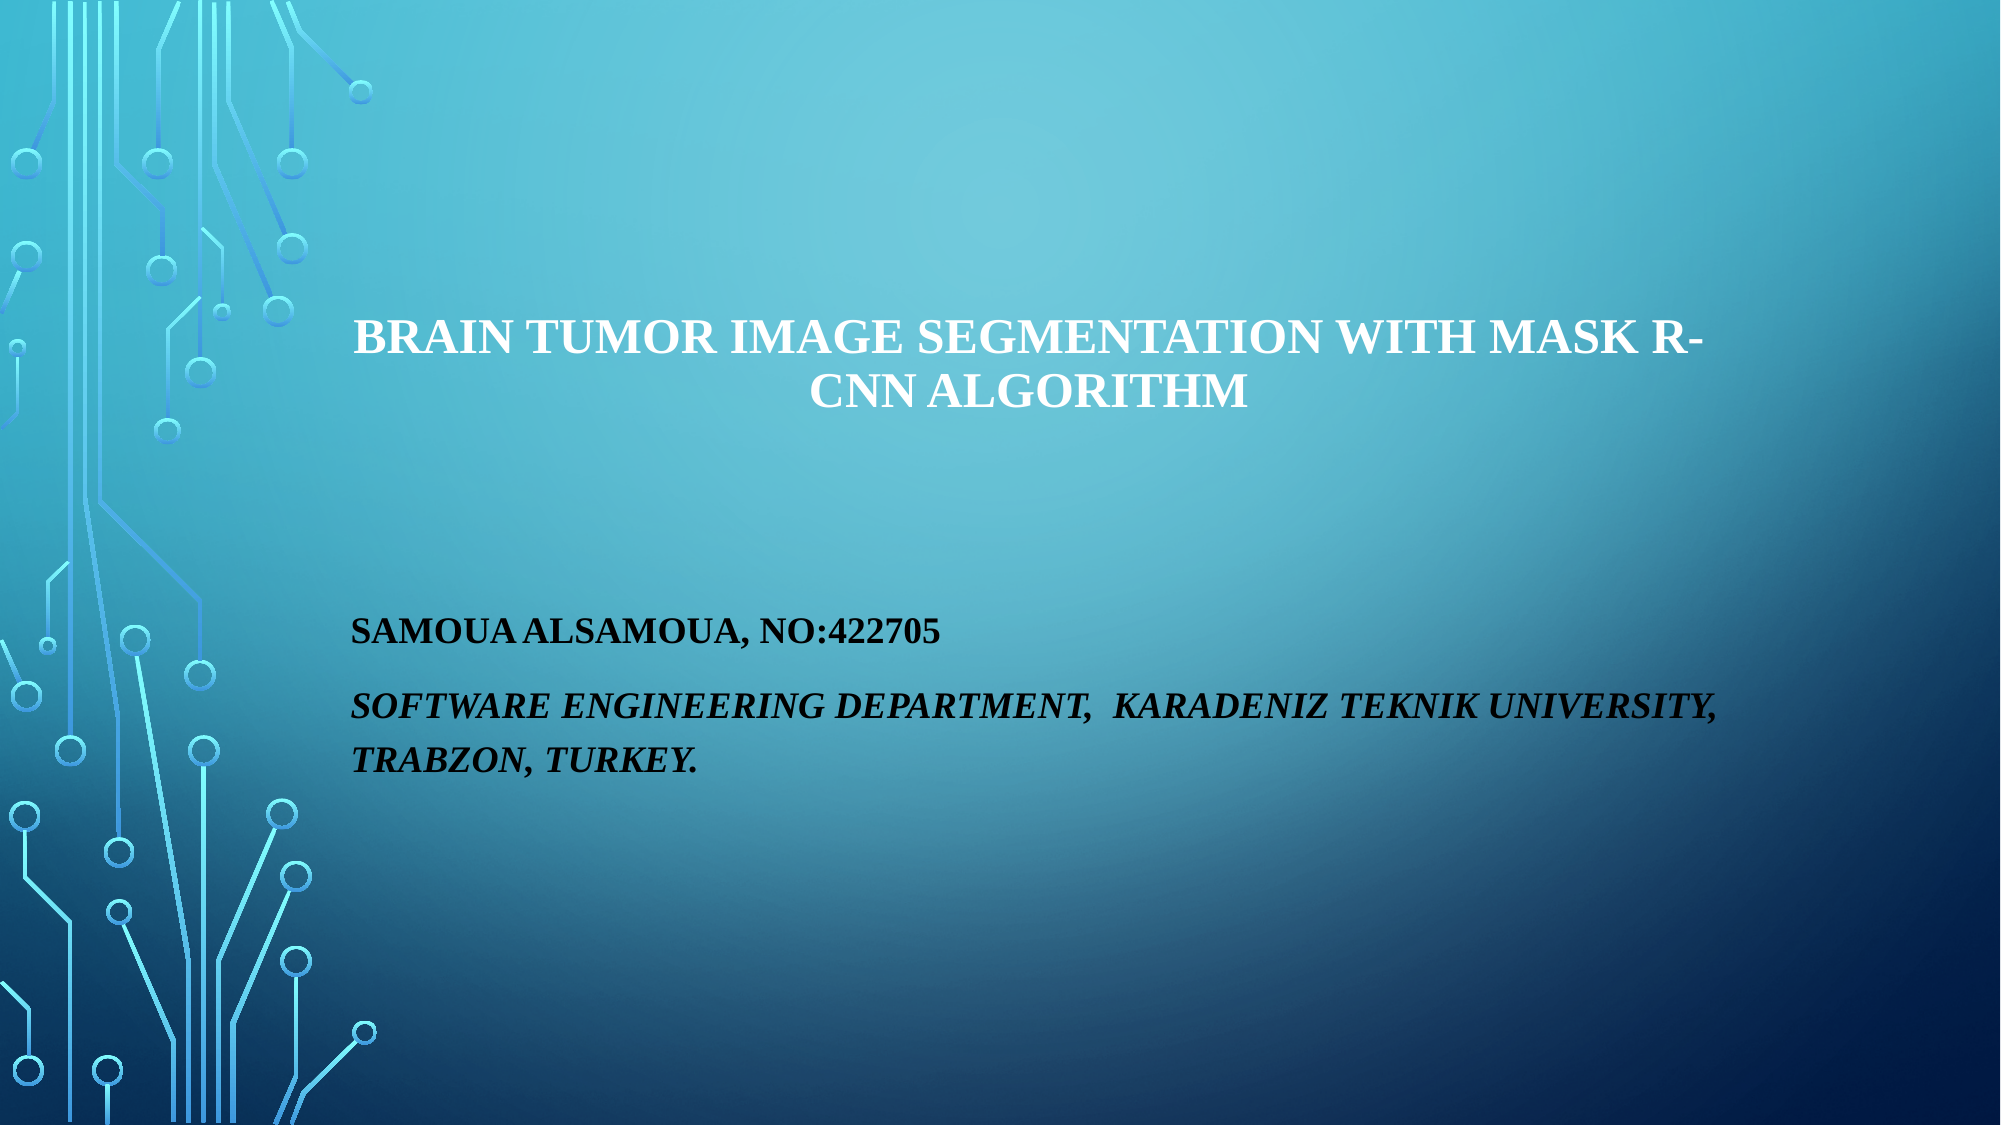

# Brain Tumor Image Segmentation with MASK R-CNN Algorithm
Samoua Alsamoua, No:422705
Software Engineering Department,  Karadeniz Teknik University, Trabzon, Turkey.